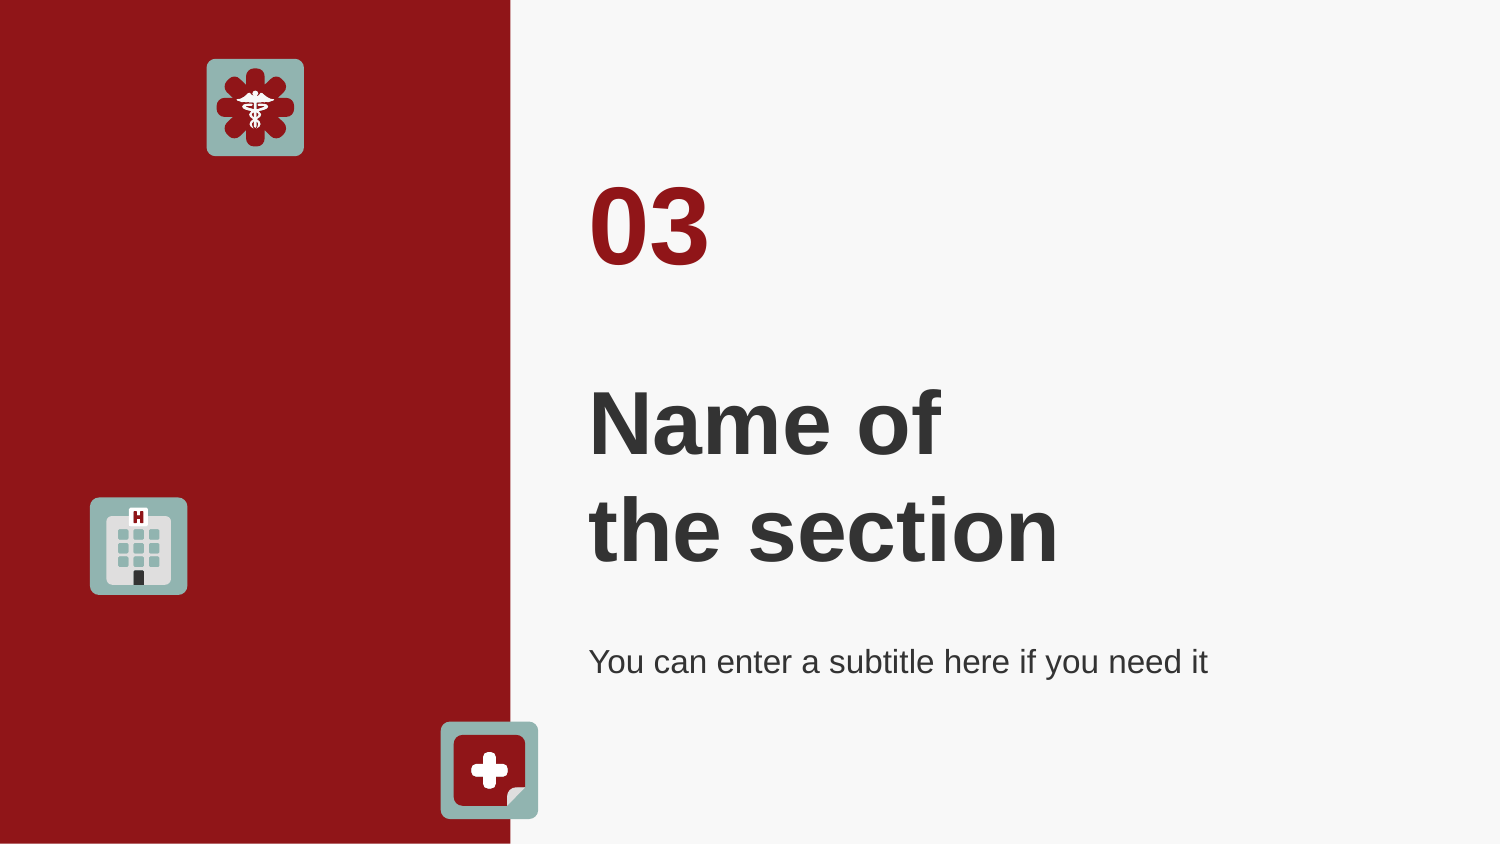

03
# Name of
the section

You can enter a subtitle here if you need it